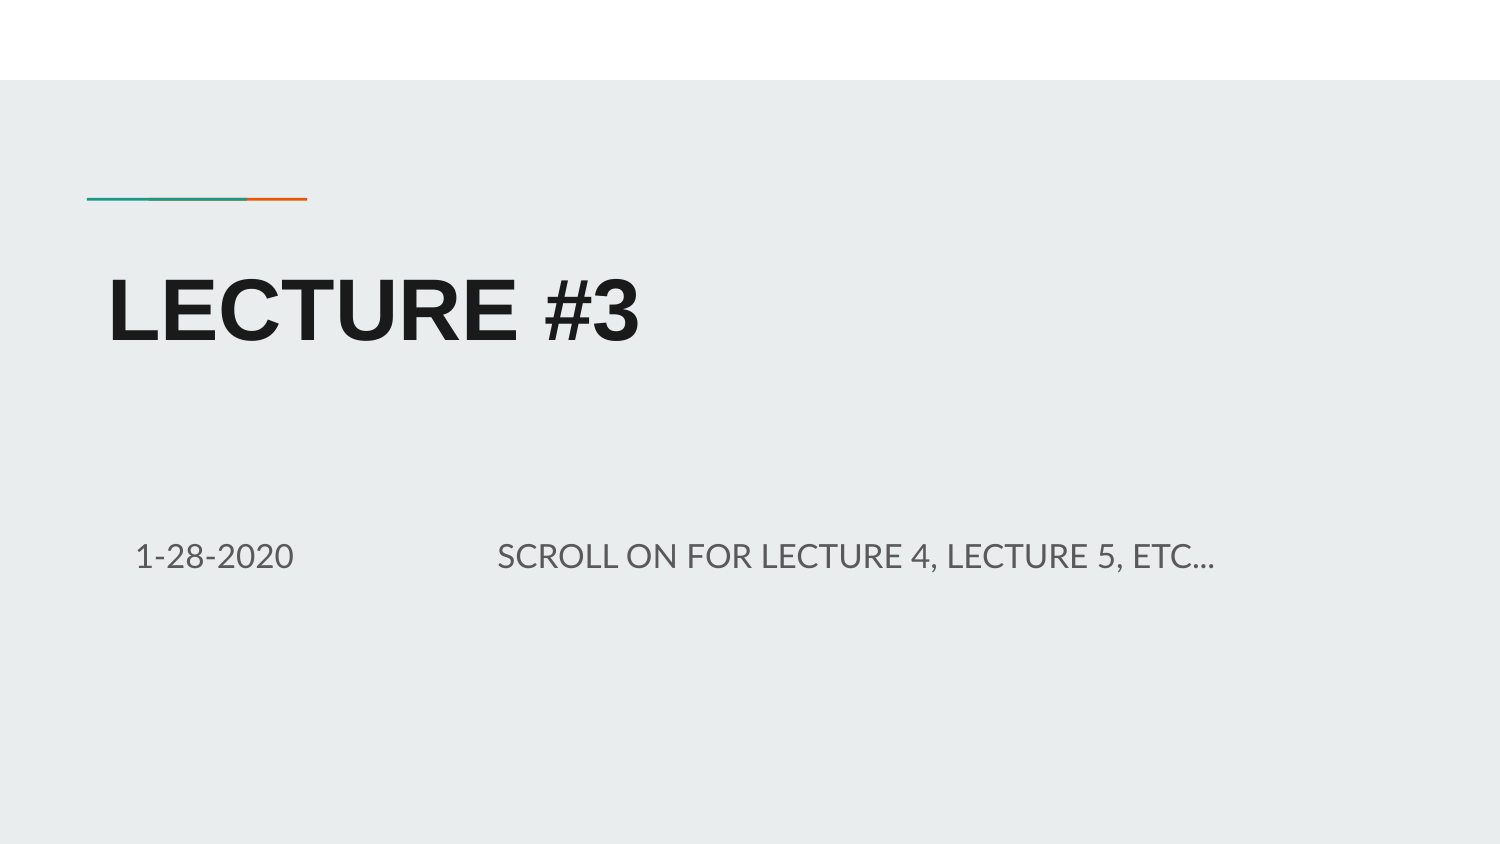

# LECTURE #3
1-28-2020                        SCROLL ON FOR LECTURE 4, LECTURE 5, ETC...